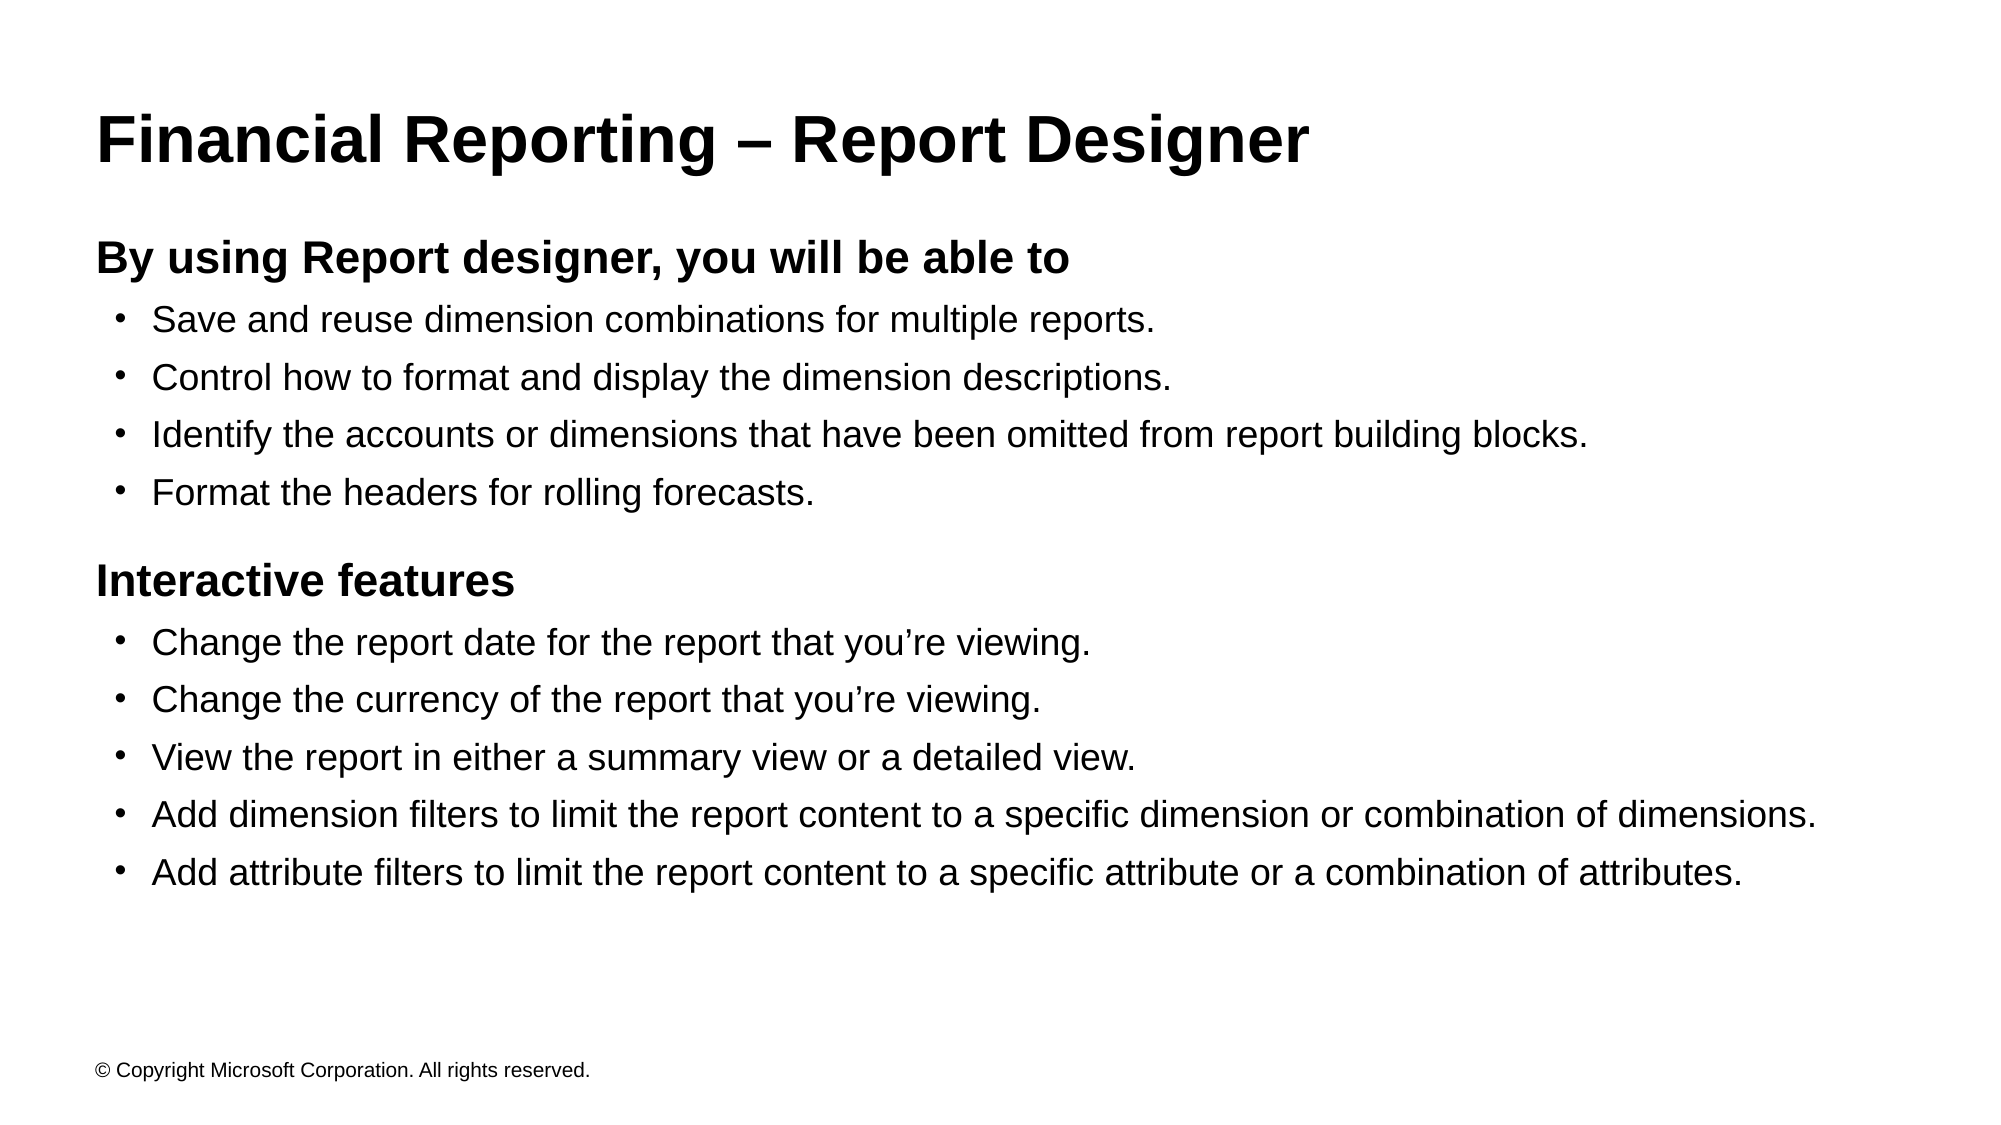

# Financial Reporting – Report Designer
By using Report designer, you will be able to
Save and reuse dimension combinations for multiple reports.
Control how to format and display the dimension descriptions.
Identify the accounts or dimensions that have been omitted from report building blocks.
Format the headers for rolling forecasts.
Interactive features
Change the report date for the report that you’re viewing.
Change the currency of the report that you’re viewing.
View the report in either a summary view or a detailed view.
Add dimension filters to limit the report content to a specific dimension or combination of dimensions.
Add attribute filters to limit the report content to a specific attribute or a combination of attributes.